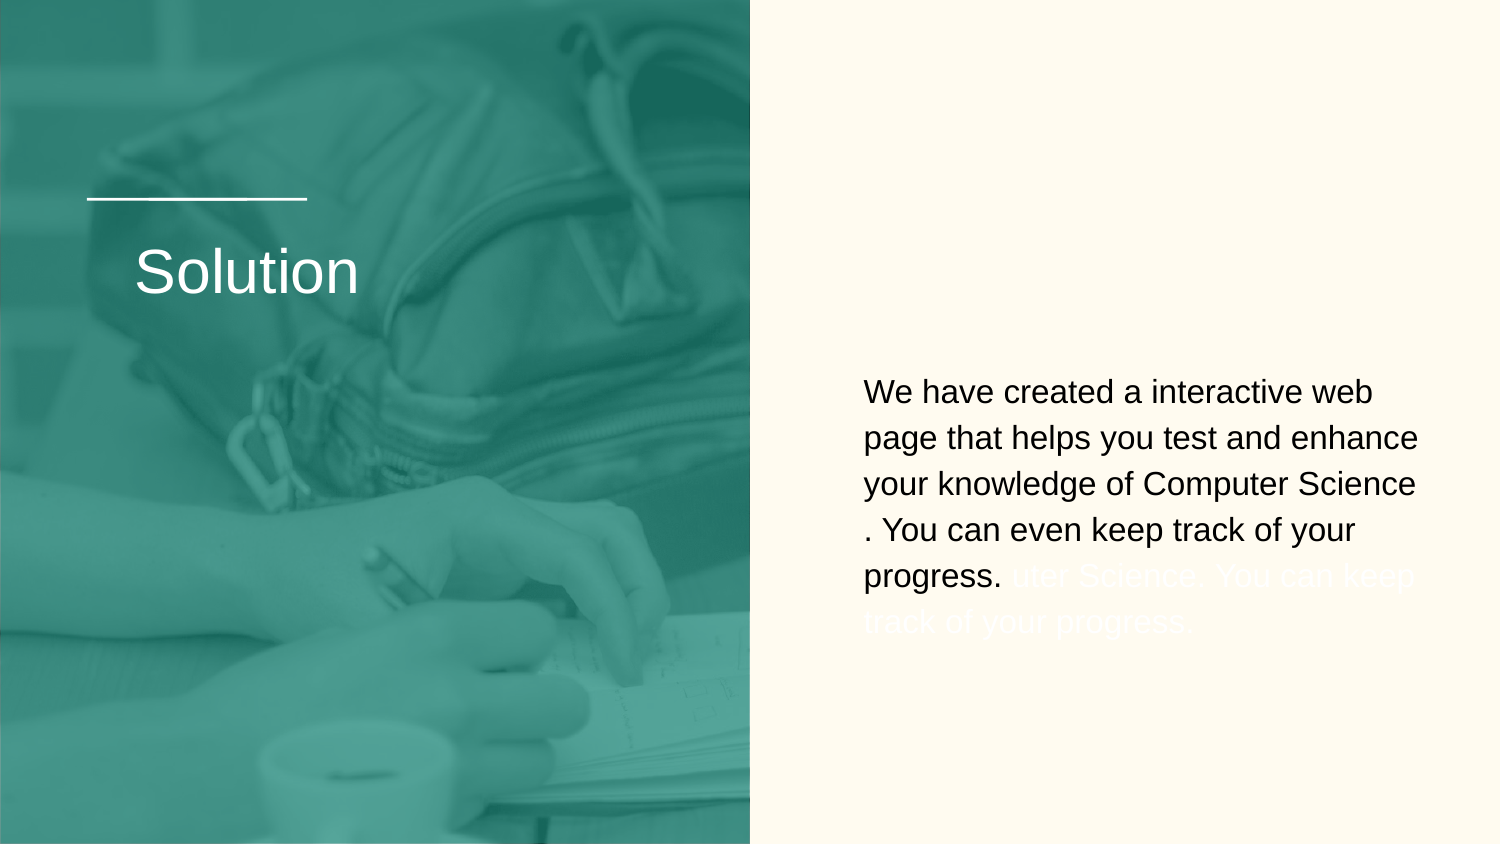

# Solution

We have created a interactive web page that helps you test and enhance your knowledge of Computer Science . You can even keep track of your progress. uter Science. You can keep track of your progress.